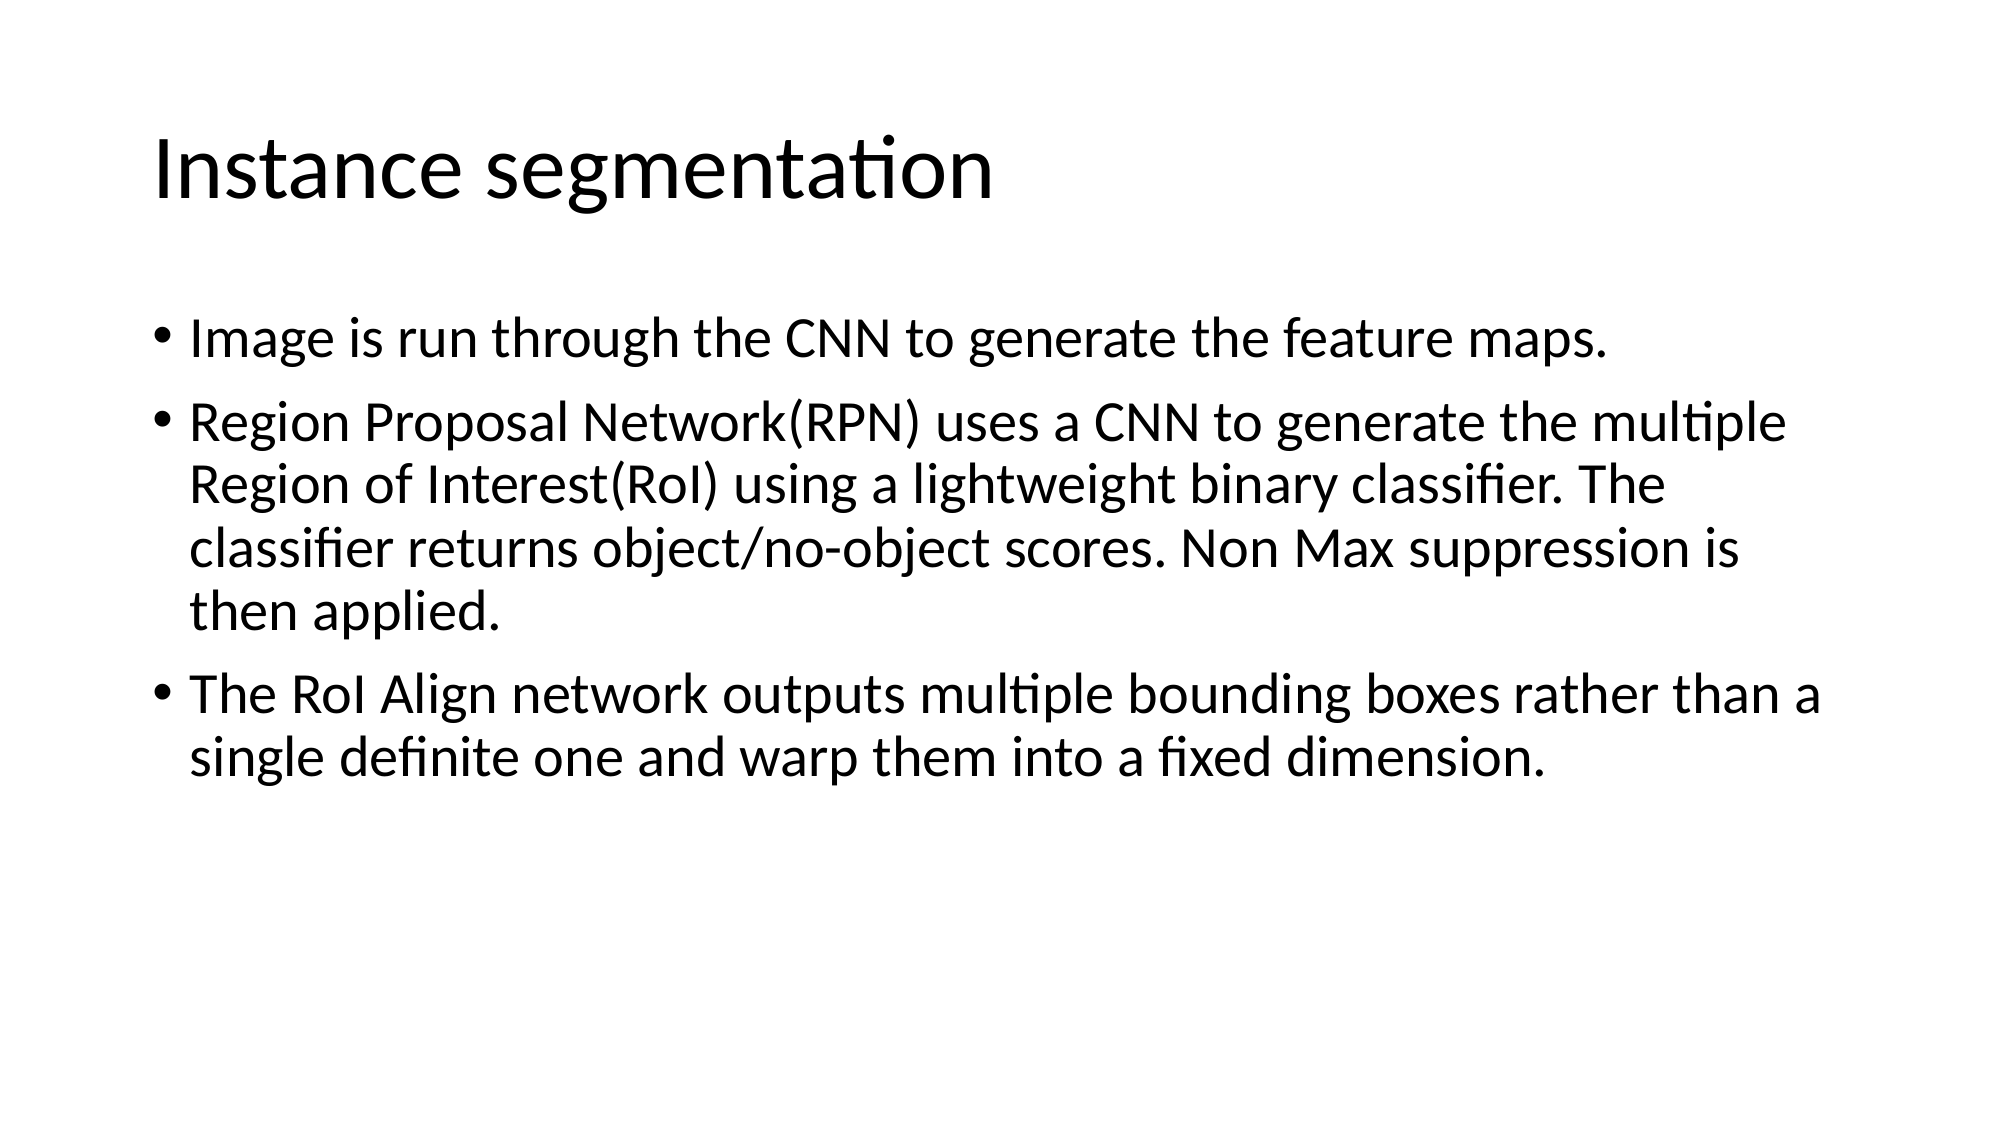

# Instance segmentation
Image is run through the CNN to generate the feature maps.
Region Proposal Network(RPN) uses a CNN to generate the multiple Region of Interest(RoI) using a lightweight binary classifier. The classifier returns object/no-object scores. Non Max suppression is then applied.
The RoI Align network outputs multiple bounding boxes rather than a single definite one and warp them into a fixed dimension.